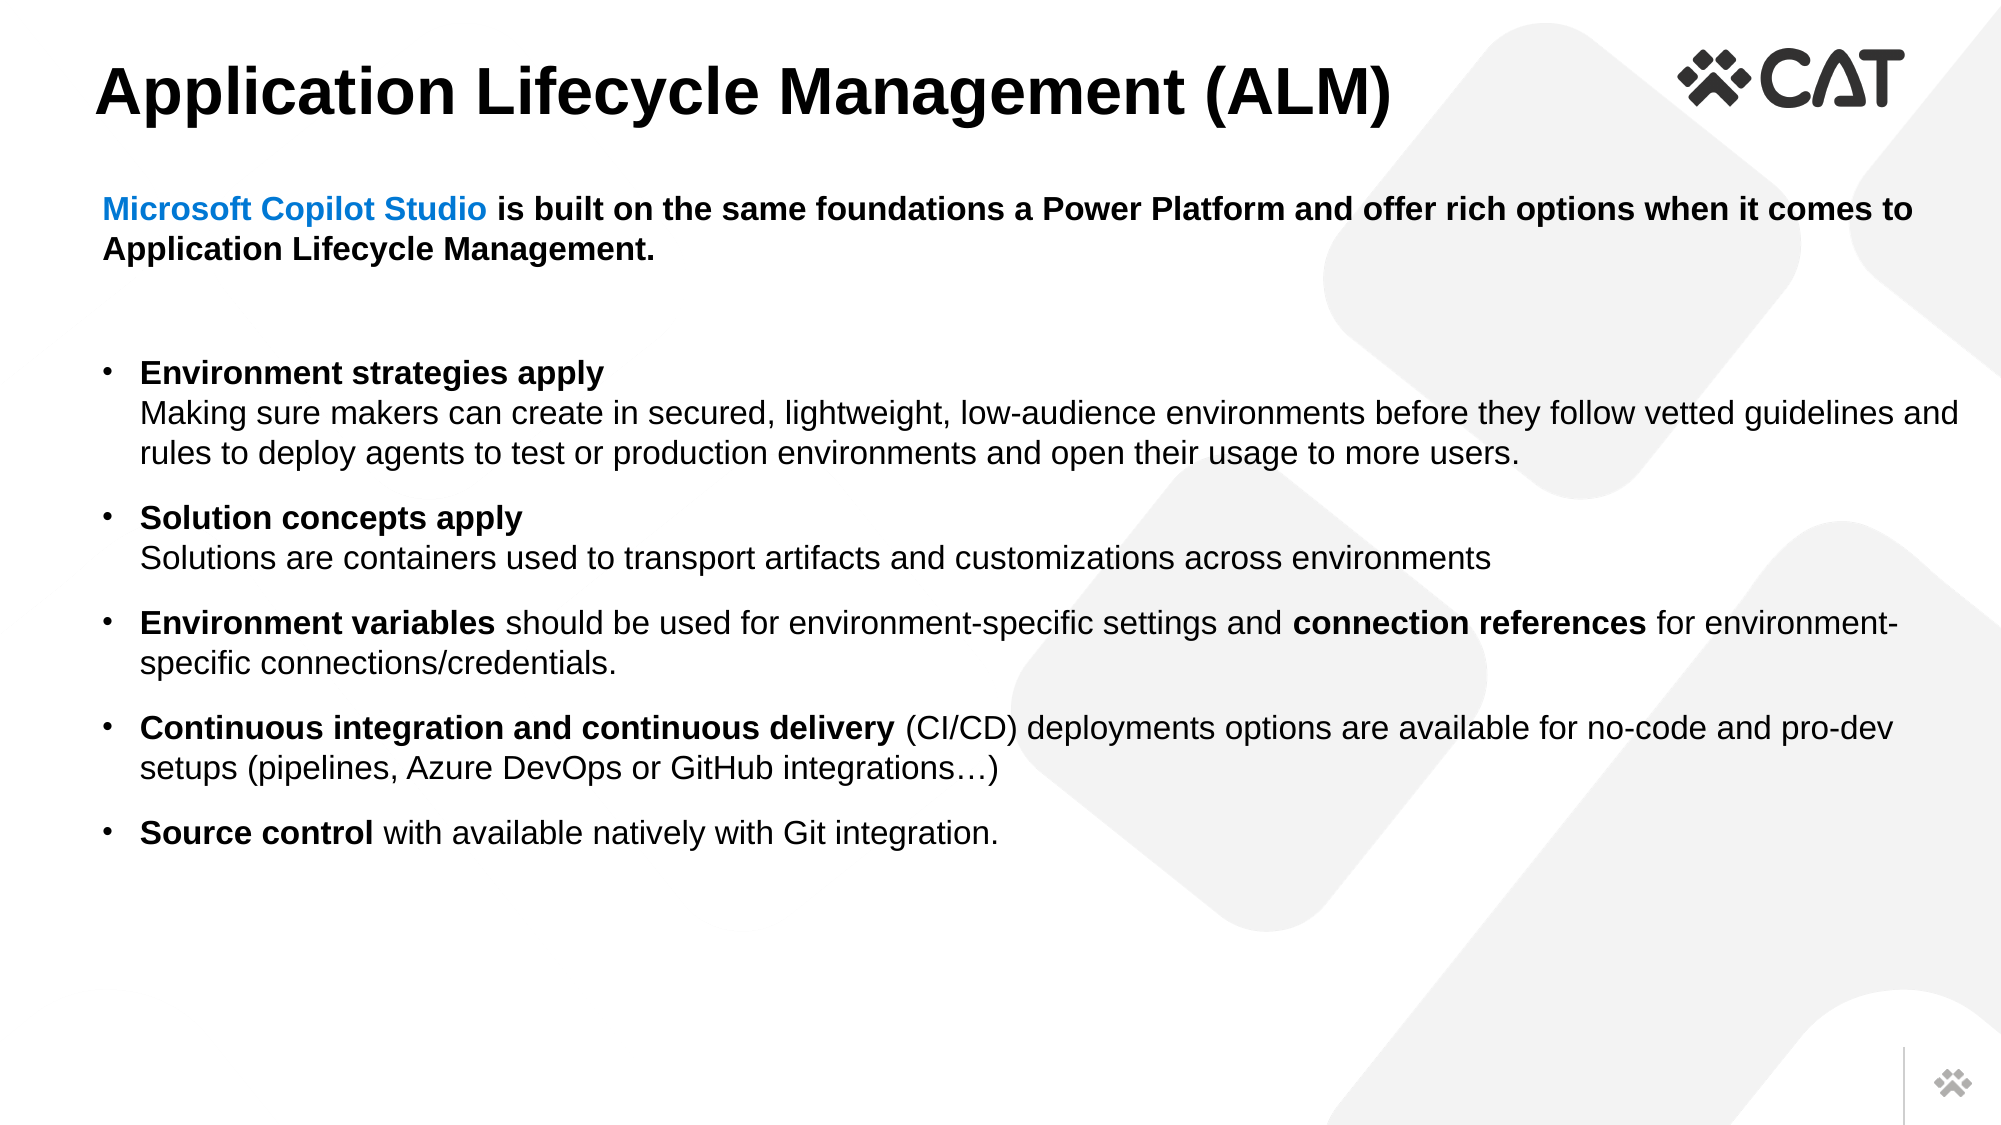

# Application Lifecycle Management (ALM)
Microsoft Copilot Studio is built on the same foundations a Power Platform and offer rich options when it comes to Application Lifecycle Management.

Environment strategies apply
Making sure makers can create in secured, lightweight, low-audience environments before they follow vetted guidelines and rules to deploy agents to test or production environments and open their usage to more users.
Solution concepts apply
Solutions are containers used to transport artifacts and customizations across environments
Environment variables should be used for environment-specific settings and connection references for environment-specific connections/credentials.
Continuous integration and continuous delivery (CI/CD) deployments options are available for no-code and pro-dev setups (pipelines, Azure DevOps or GitHub integrations…)
Source control with available natively with Git integration.